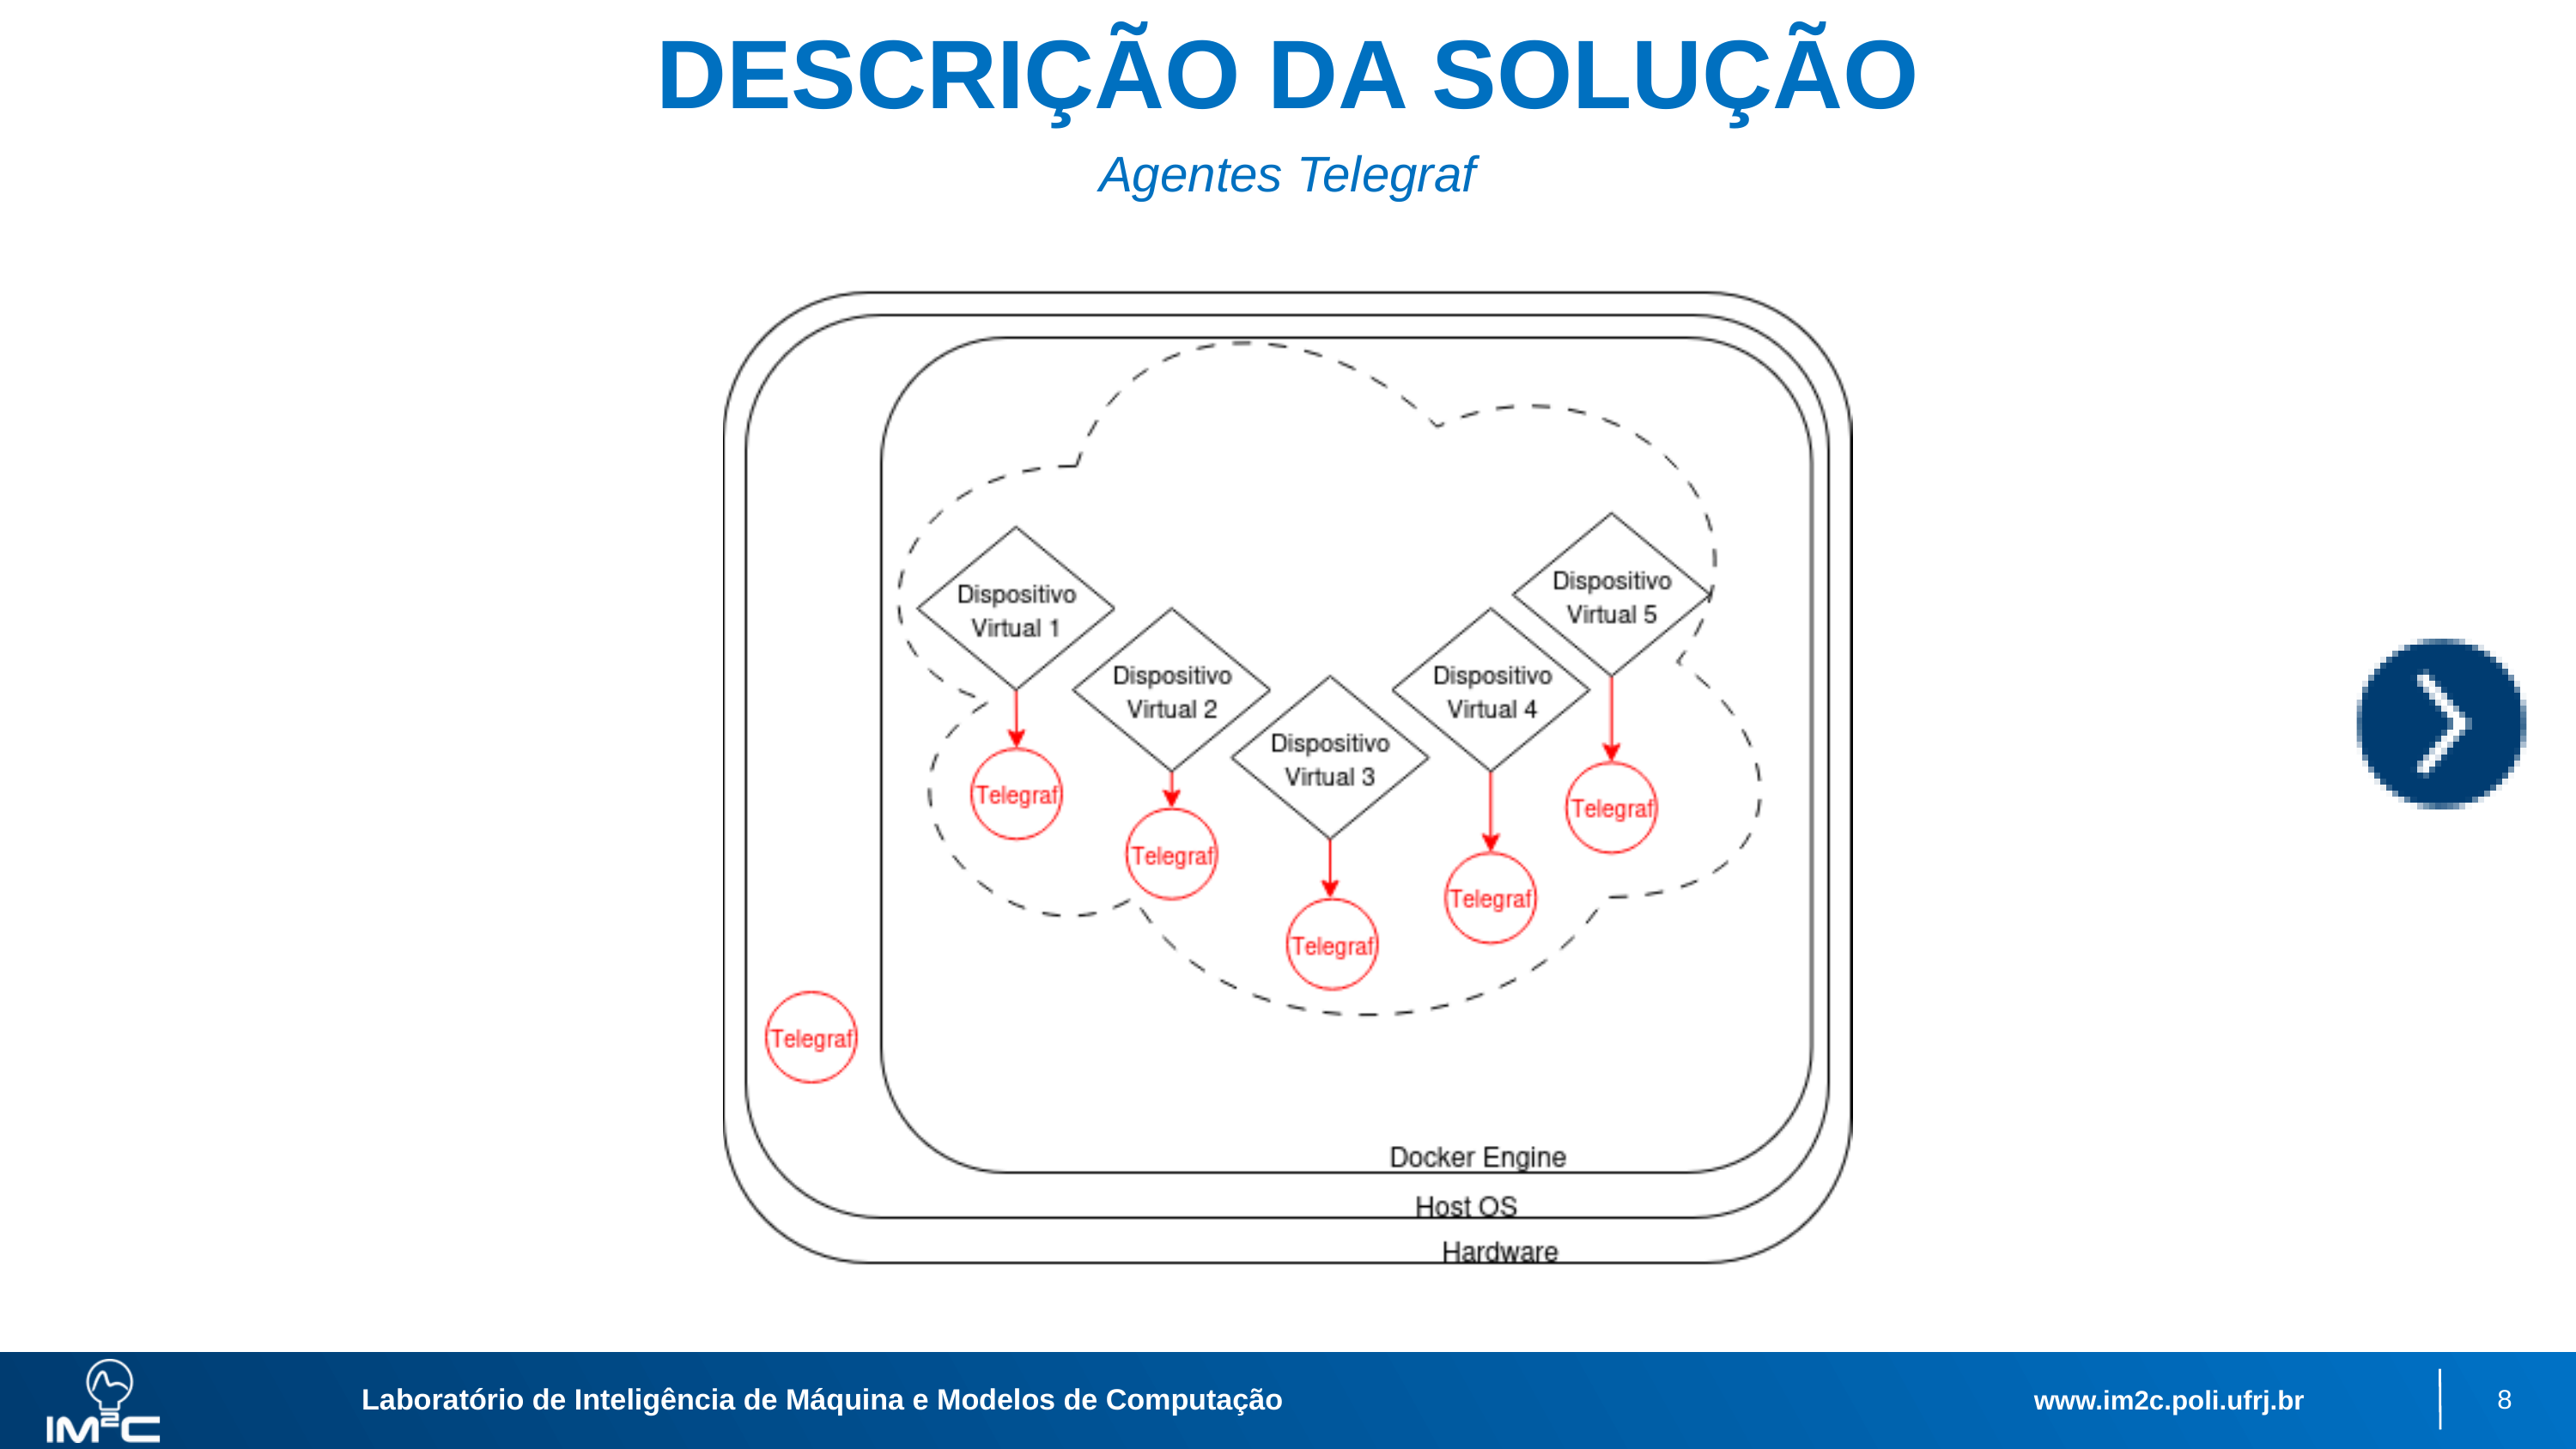

DESCRIÇÃO DA SOLUÇÃO
Agentes Telegraf

Laboratório de Inteligência de Máquina e Modelos de Computação

www.im2c.poli.ufrj.br

8

Laboratório de Inteligência de Máquina e Modelos de Computação

www.im2c.poli.ufrj.br

<number>